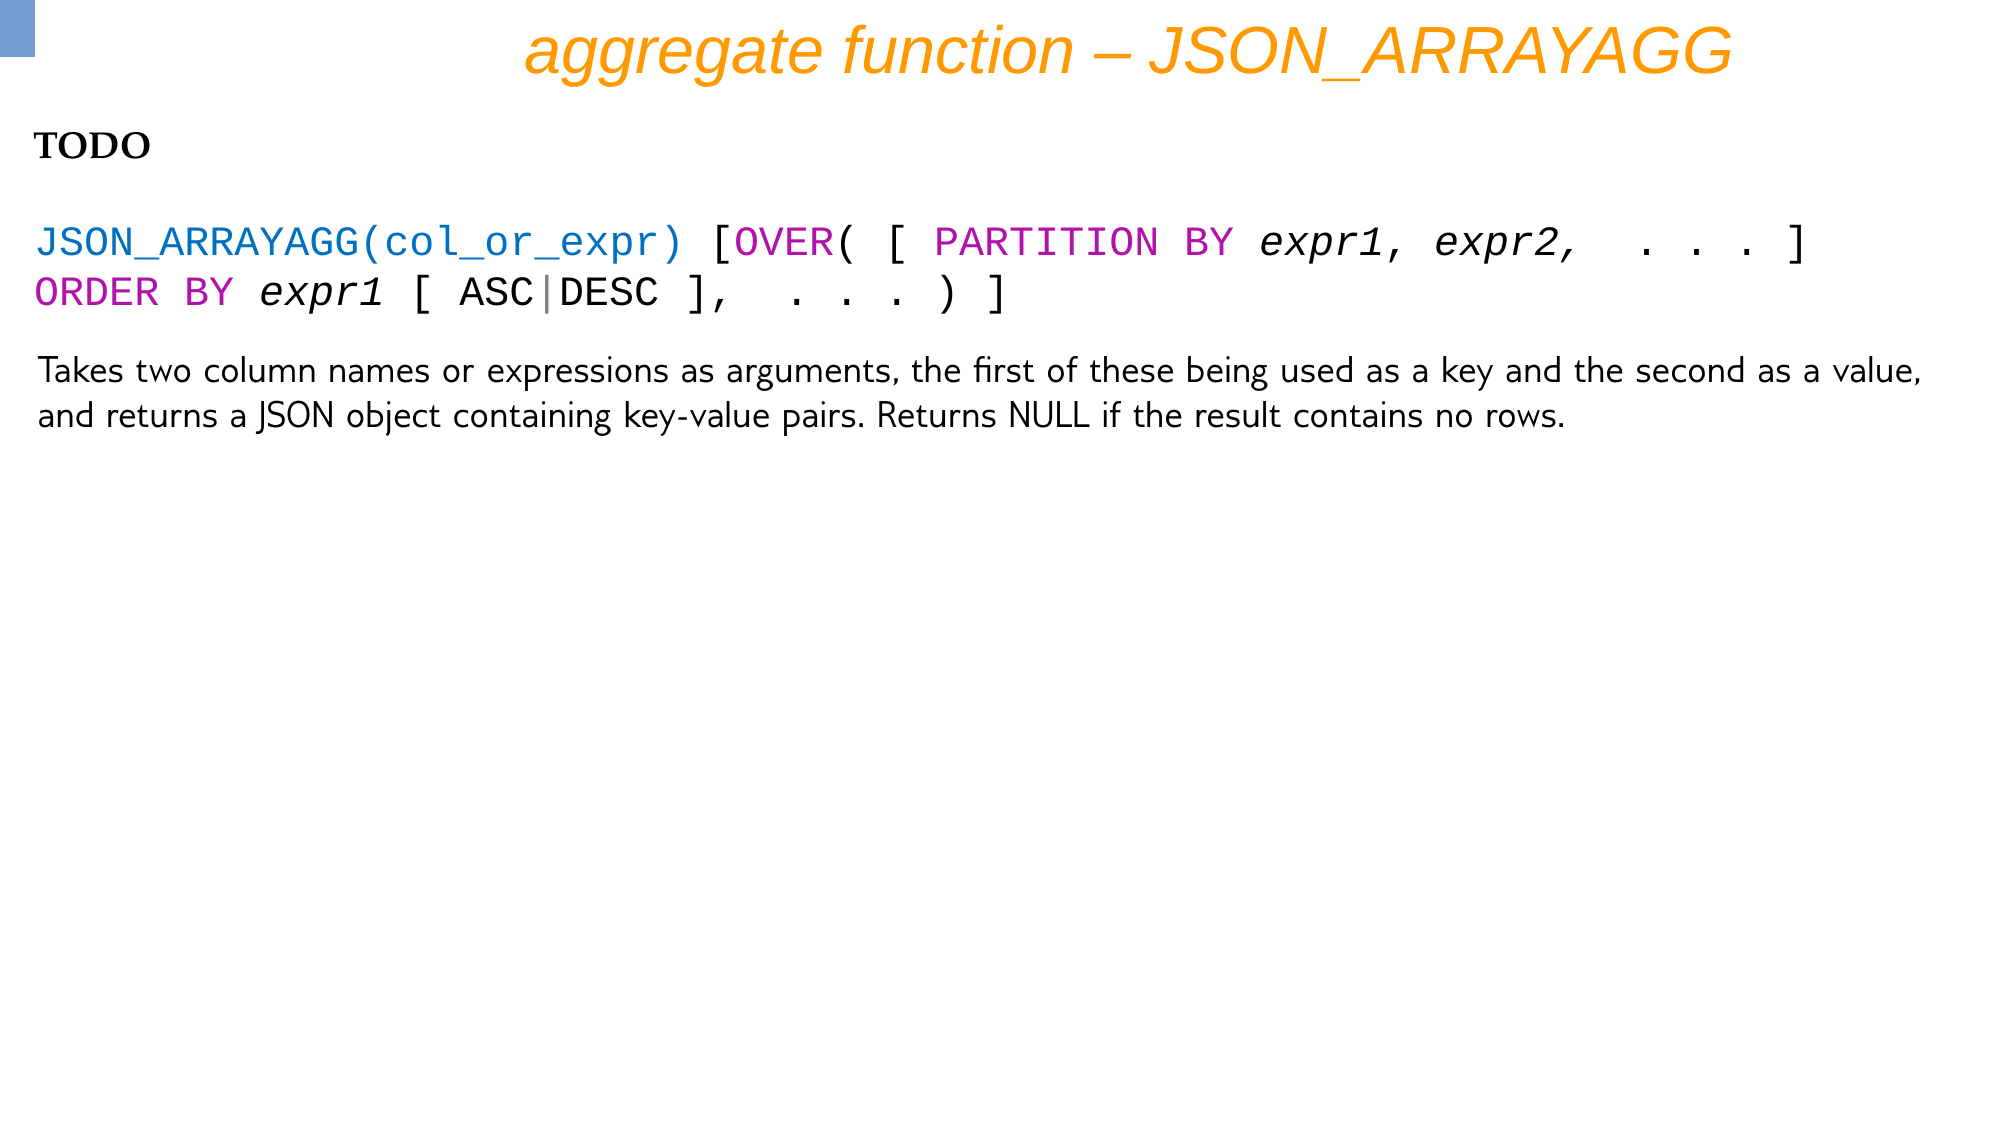

aggregate function – JSON_ARRAYAGG
TODO
JSON_ARRAYAGG(col_or_expr) [OVER( [ PARTITION BY expr1, expr2,  . . . ]  ORDER BY expr1 [ ASC|DESC ],  . . . ) ]
Takes two column names or expressions as arguments, the first of these being used as a key and the second as a value, and returns a JSON object containing key-value pairs. Returns NULL if the result contains no rows.